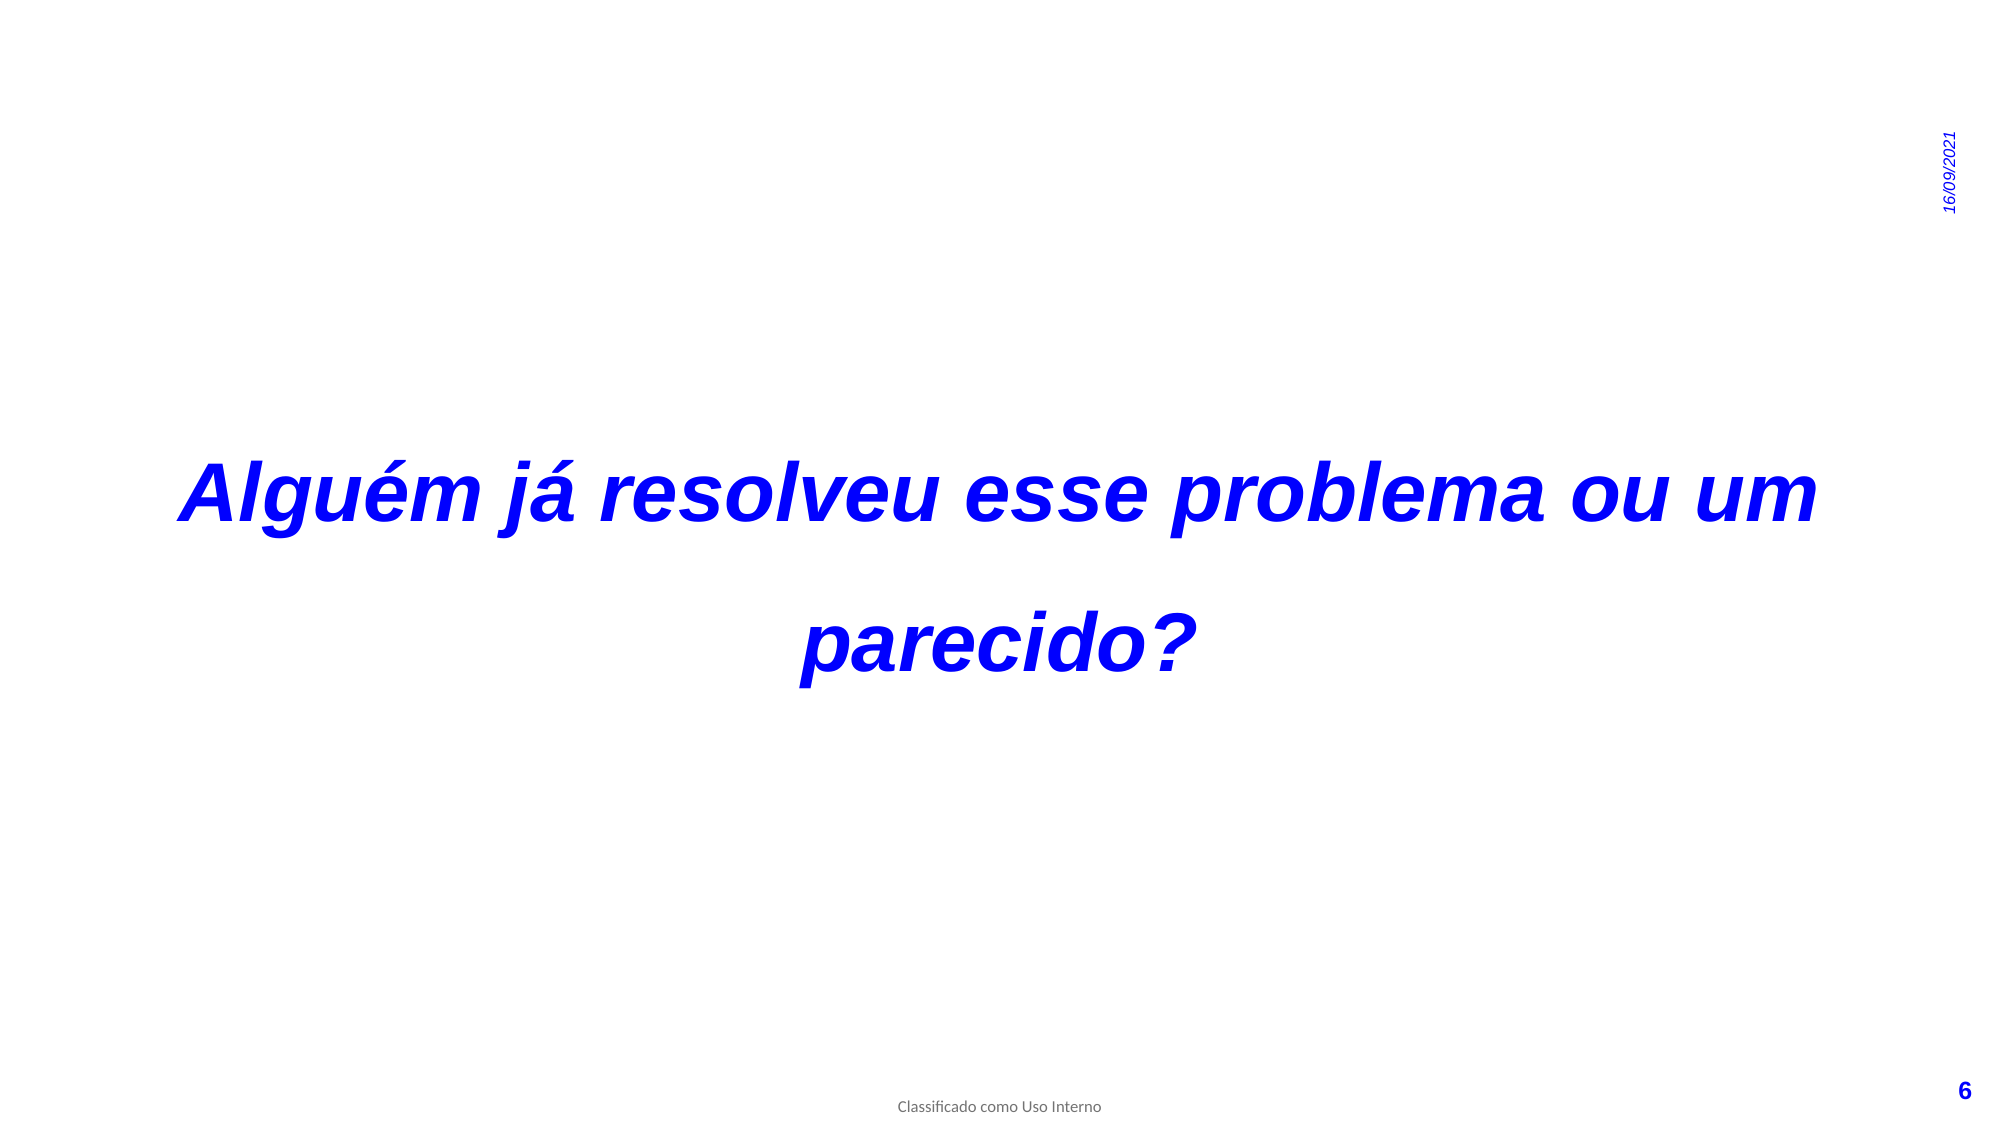

16/09/2021
Alguém já resolveu esse problema ou um parecido?
6